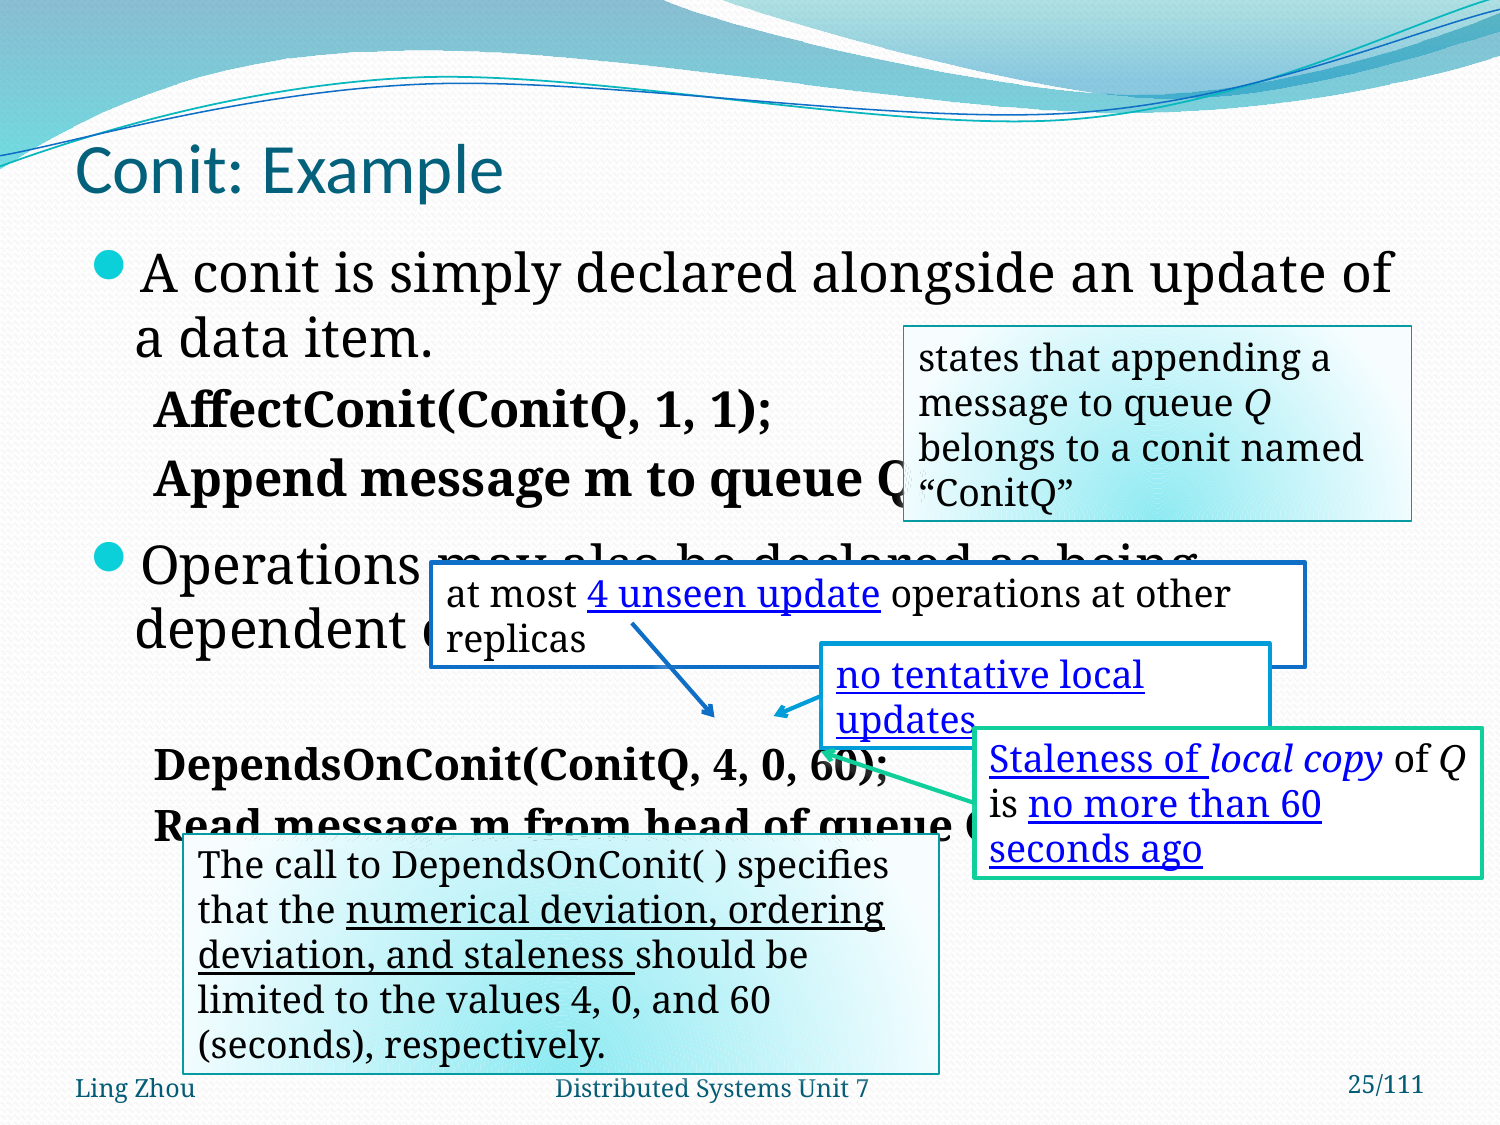

# Conit: Example
A conit is simply declared alongside an update of a data item.
AffectConit(ConitQ, 1, 1);
Append message m to queue Q;
Operations may also be declared as being dependent on conits:

DependsOnConit(ConitQ, 4, 0, 60);
Read message m from head of queue Q

states that appending a message to queue Q belongs to a conit named “ConitQ”
at most 4 unseen update operations at other replicas
no tentative local updates
Staleness of local copy of Q is no more than 60 seconds ago
The call to DependsOnConit( ) specifies that the numerical deviation, ordering deviation, and staleness should be limited to the values 4, 0, and 60 (seconds), respectively.
Ling Zhou
Distributed Systems Unit 7
25/111